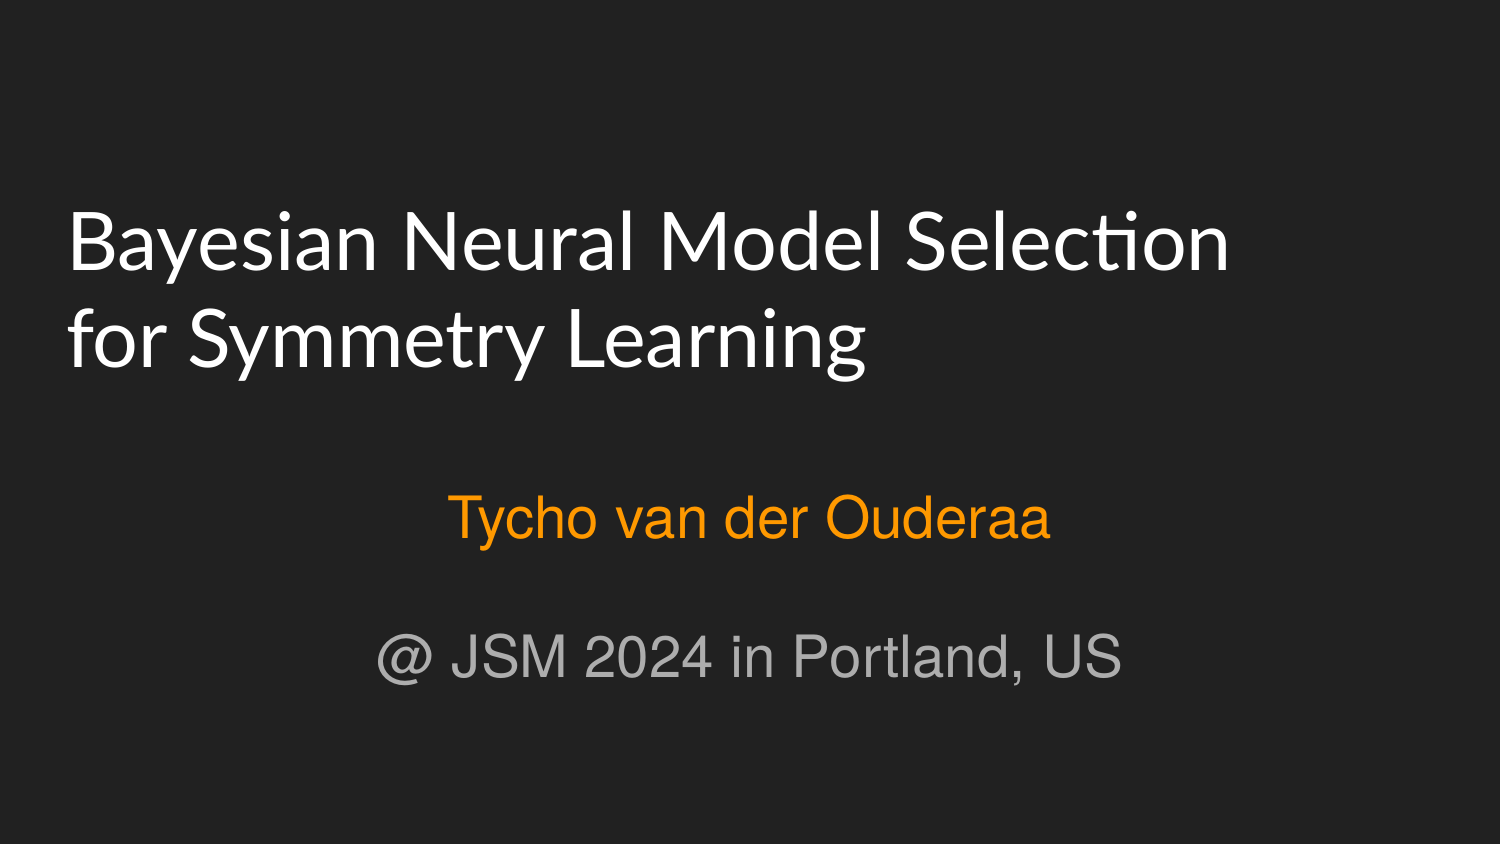

# Bayesian Neural Model Selection
for Symmetry Learning
Tycho van der Ouderaa
@ JSM 2024 in Portland, US